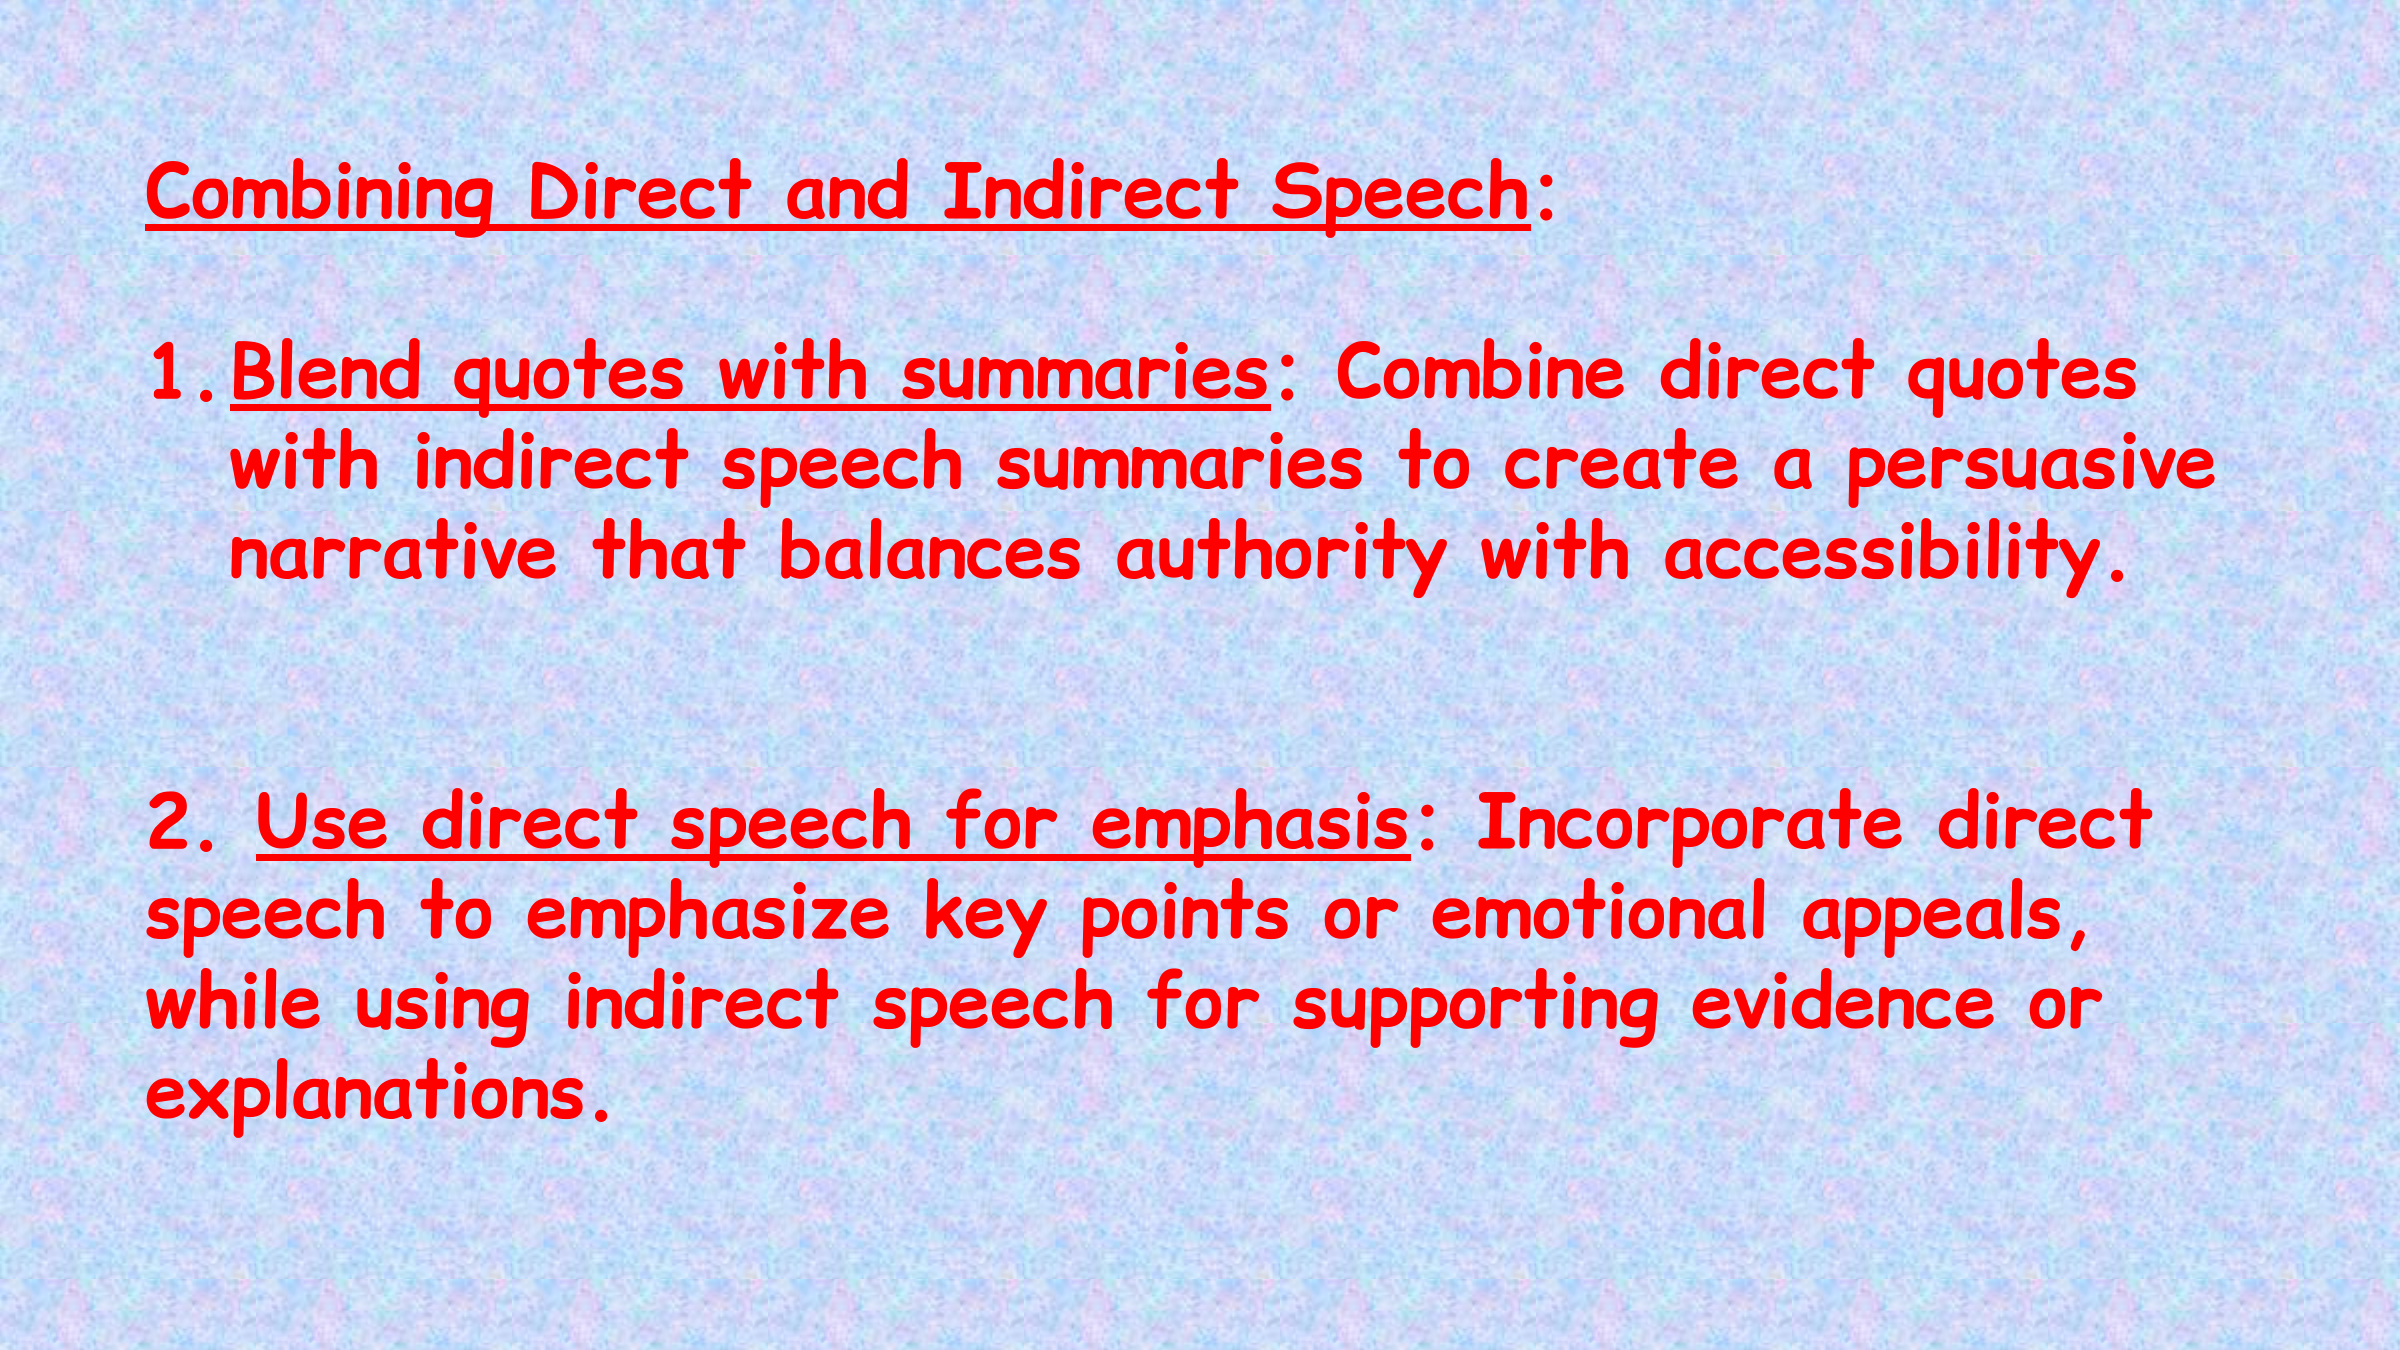

Combining Direct and Indirect Speech:

Blend quotes with summaries: Combine direct quotes with indirect speech summaries to create a persuasive narrative that balances authority with accessibility.

2. Use direct speech for emphasis: Incorporate direct speech to emphasize key points or emotional appeals, while using indirect speech for supporting evidence or explanations.